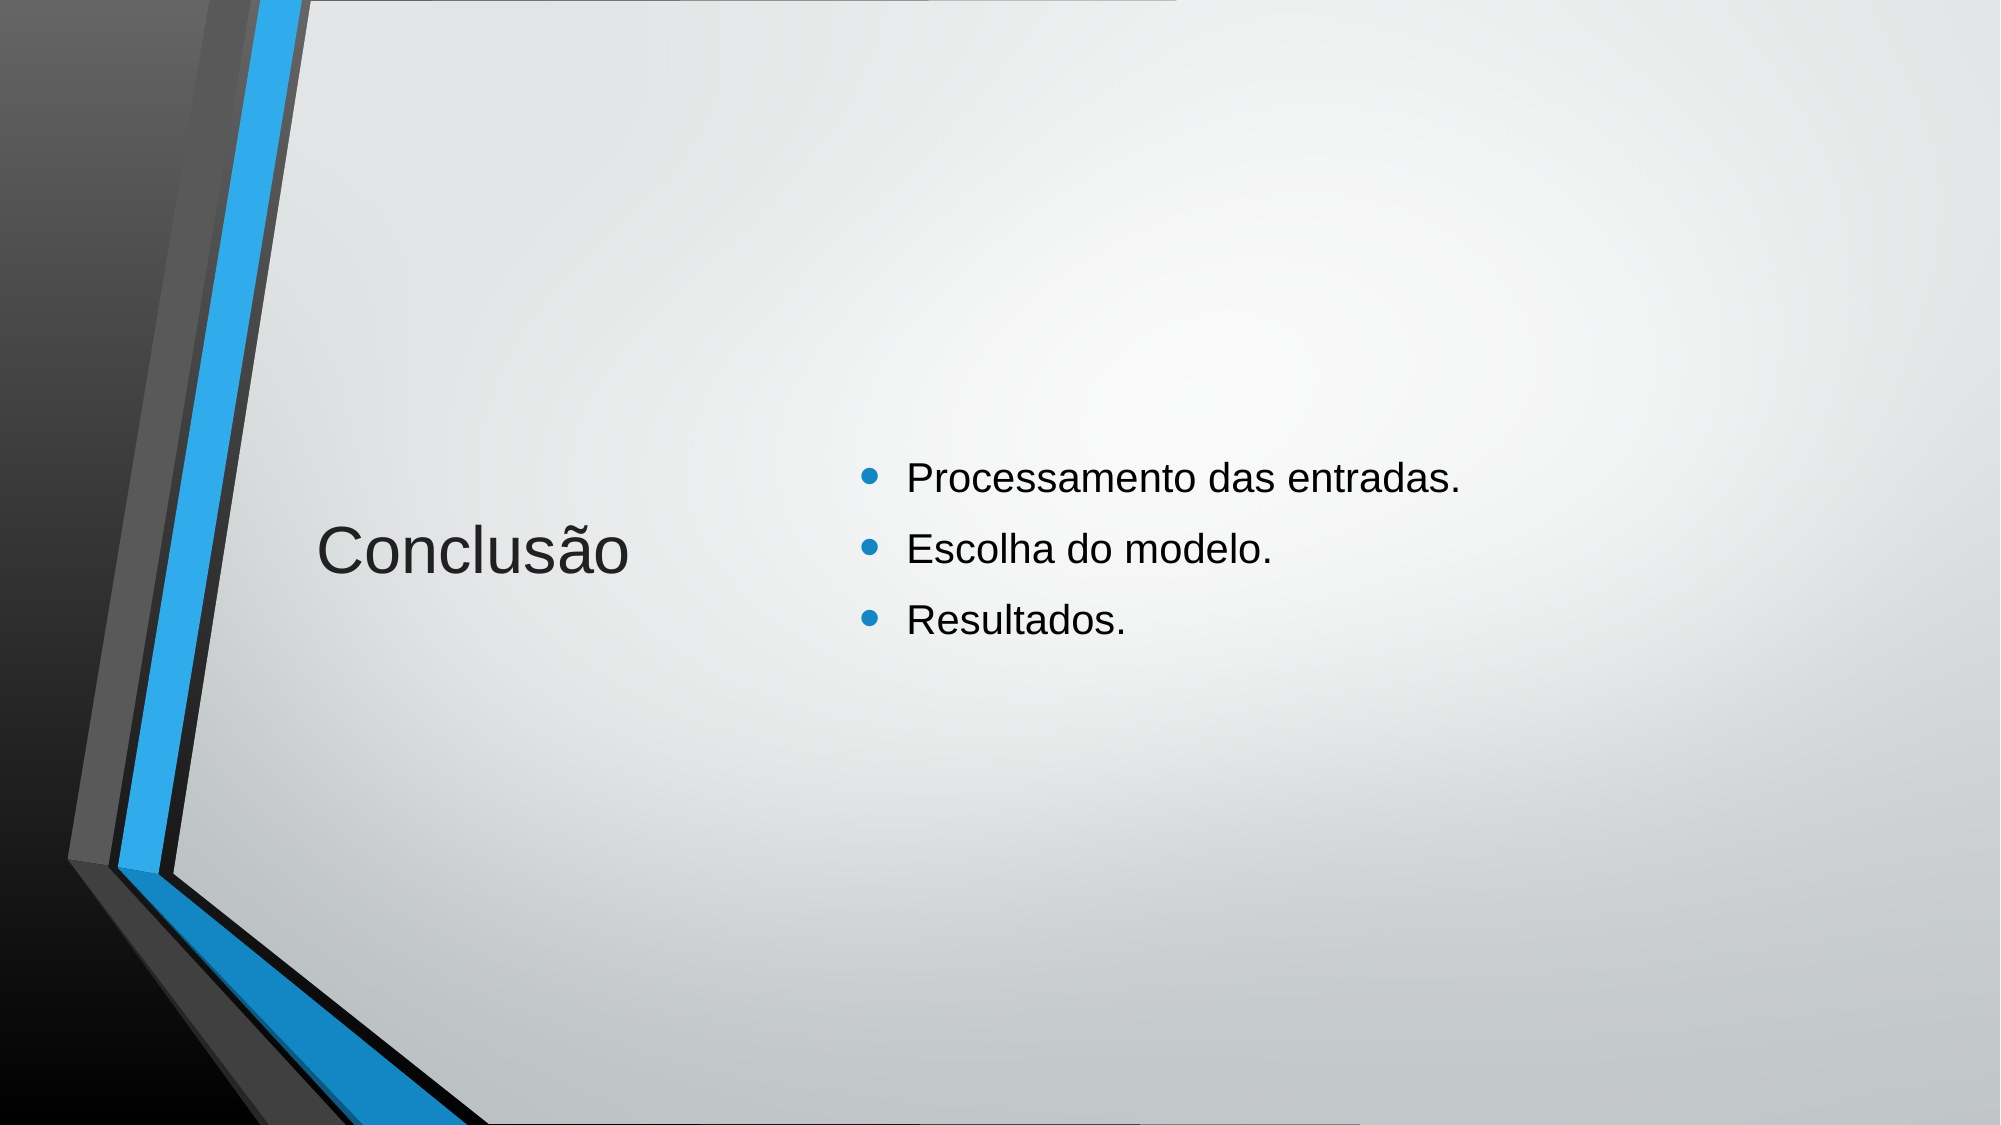

# Conclusão
Processamento das entradas.
Escolha do modelo.
Resultados.